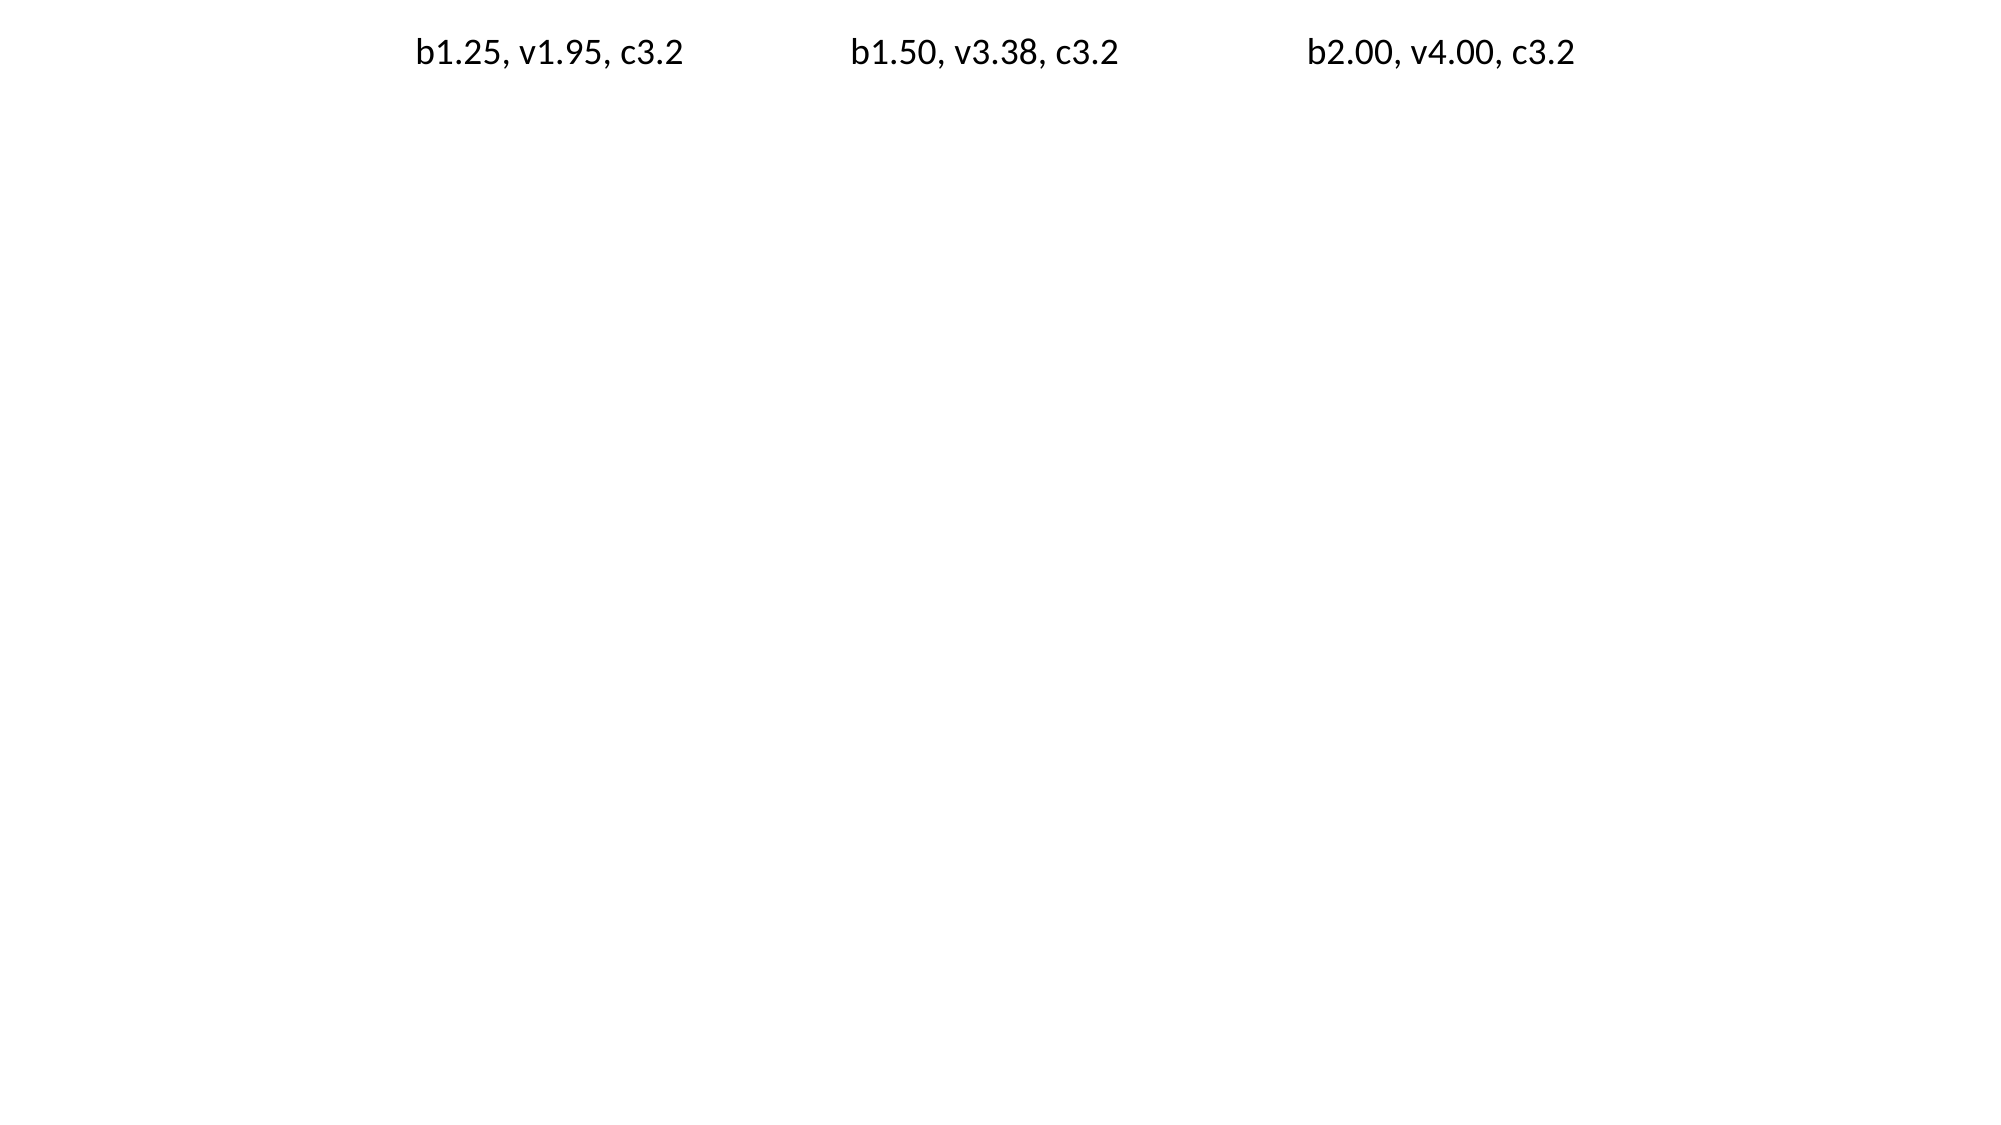

b1.25, v1.95, c3.2
b1.50, v3.38, c3.2
b2.00, v4.00, c3.2